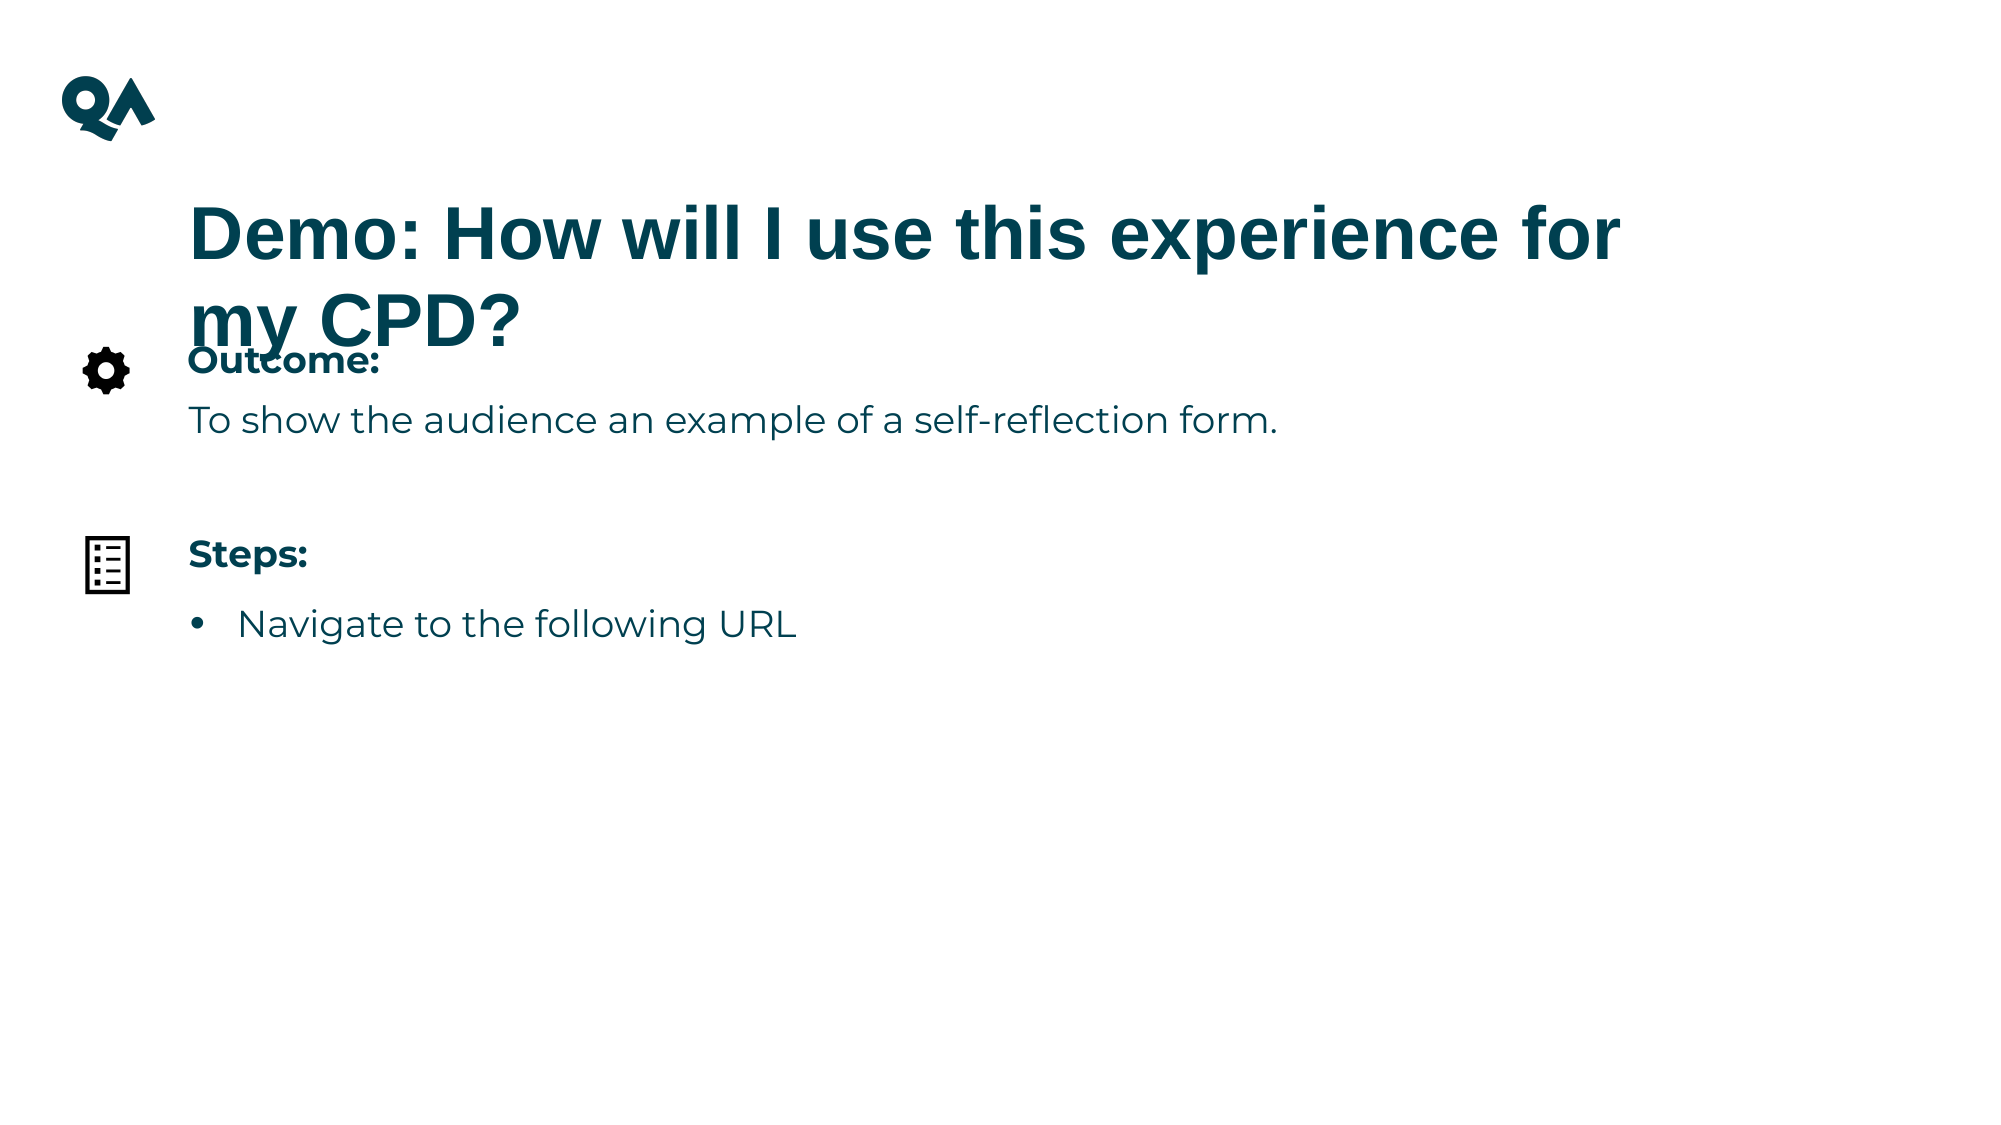

# Demo: How will I use this experience for my CPD?
To show the audience an example of a self-reflection form.
Navigate to the following URL